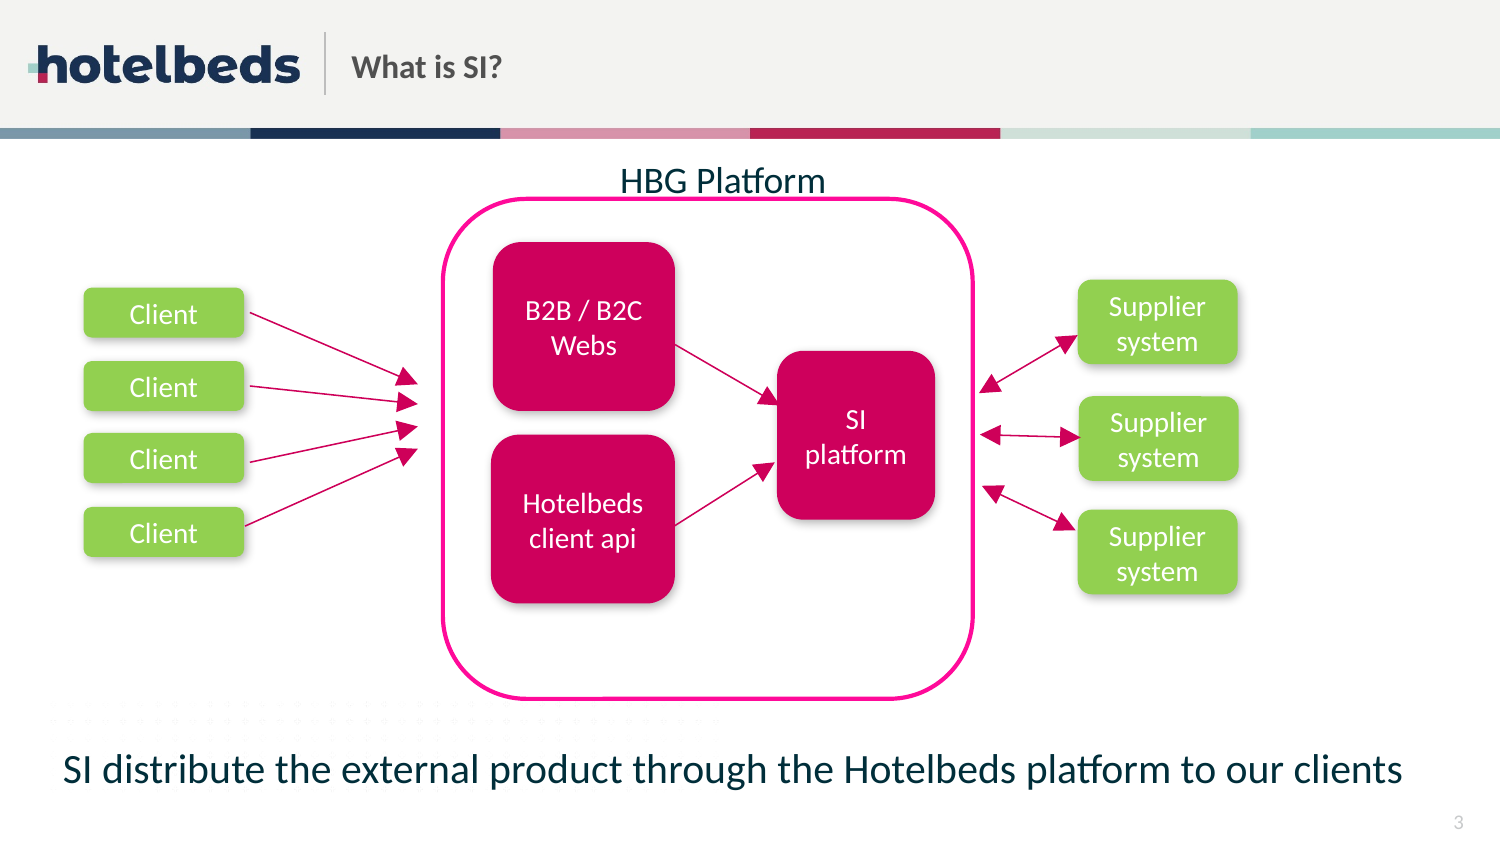

# What is SI?
HBG Platform

B2B / B2C Webs
Supplier system
Client
SI platform
Client
Supplier system
Client
Hotelbeds client api
Client
Supplier system
SI distribute the external product through the Hotelbeds platform to our clients
3